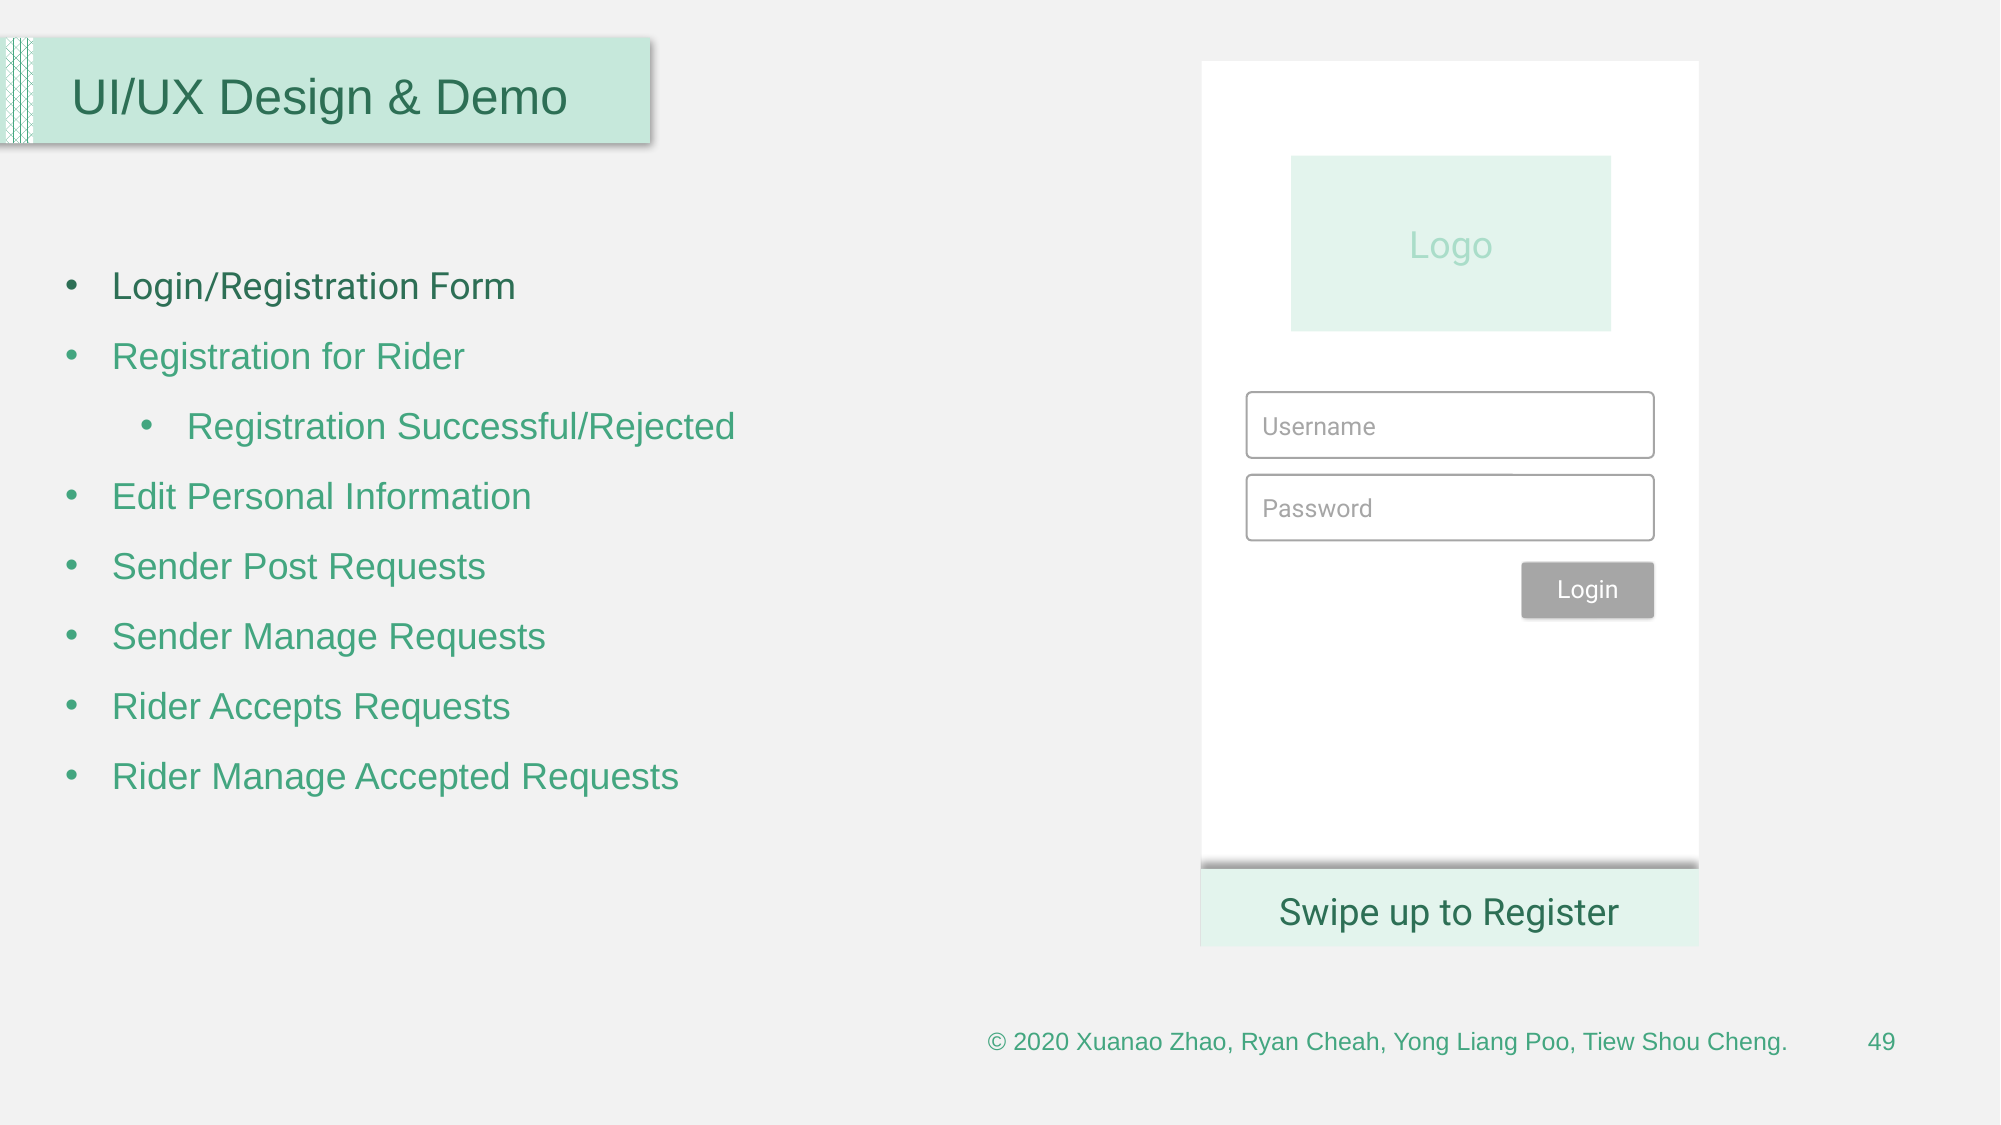

UI/UX Design & Demo

Logo
Login/Registration Form
Registration for Rider
Registration Successful/Rejected
Edit Personal Information
Sender Post Requests
Sender Manage Requests
Rider Accepts Requests
Rider Manage Accepted Requests

Username

Password

Login

Swipe up to Register

Username
© 2020 Xuanao Zhao, Ryan Cheah, Yong Liang Poo, Tiew Shou Cheng.
49

E-mail

Password

Re-Enter Password
I’m a …

Sender

Rider

Next